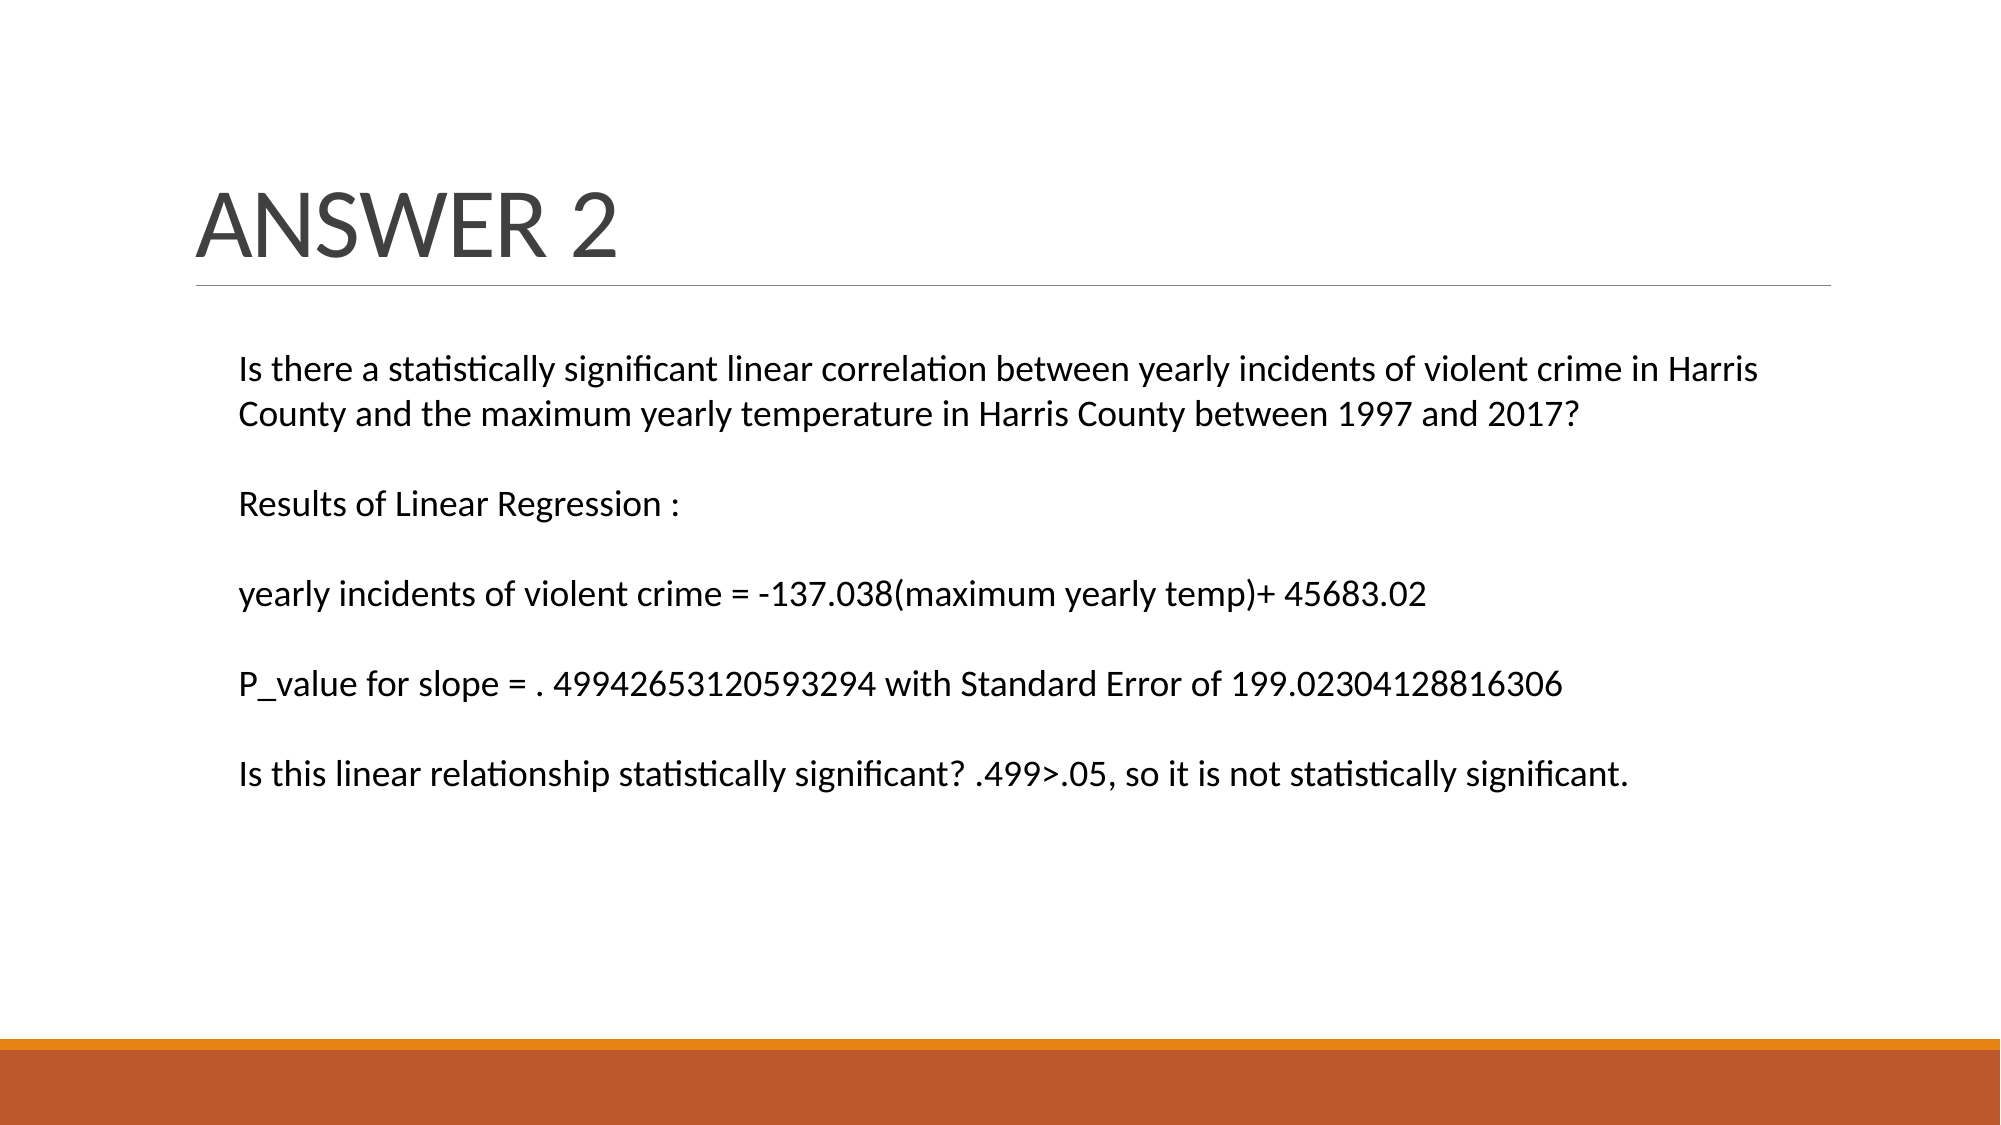

# ANSWER 2
Is there a statistically significant linear correlation between yearly incidents of violent crime in Harris County and the maximum yearly temperature in Harris County between 1997 and 2017?

Results of Linear Regression :

yearly incidents of violent crime = -137.038(maximum yearly temp)+ 45683.02

P_value for slope = . 49942653120593294 with Standard Error of 199.02304128816306

Is this linear relationship statistically significant? .499>.05, so it is not statistically significant.